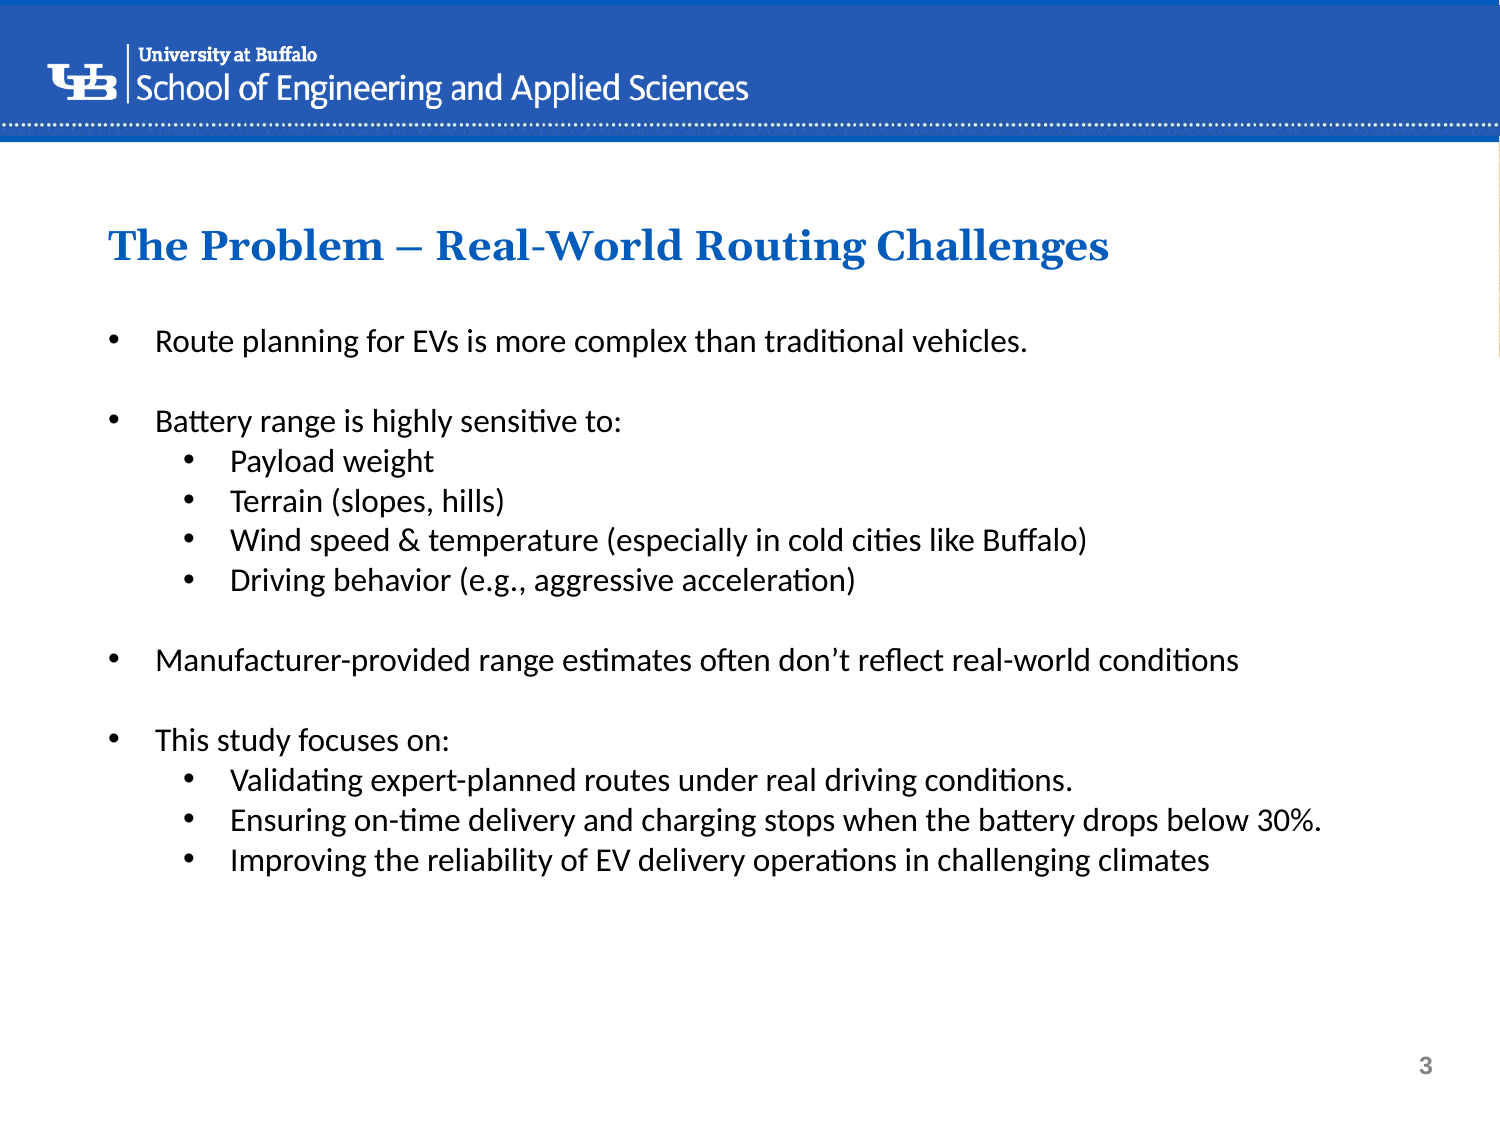

The Problem – Real-World Routing Challenges
Route planning for EVs is more complex than traditional vehicles.

Battery range is highly sensitive to:
Payload weight
Terrain (slopes, hills)
Wind speed & temperature (especially in cold cities like Buffalo)
Driving behavior (e.g., aggressive acceleration)

Manufacturer-provided range estimates often don’t reflect real-world conditions

This study focuses on:
Validating expert-planned routes under real driving conditions.
Ensuring on-time delivery and charging stops when the battery drops below 30%.
Improving the reliability of EV delivery operations in challenging climates